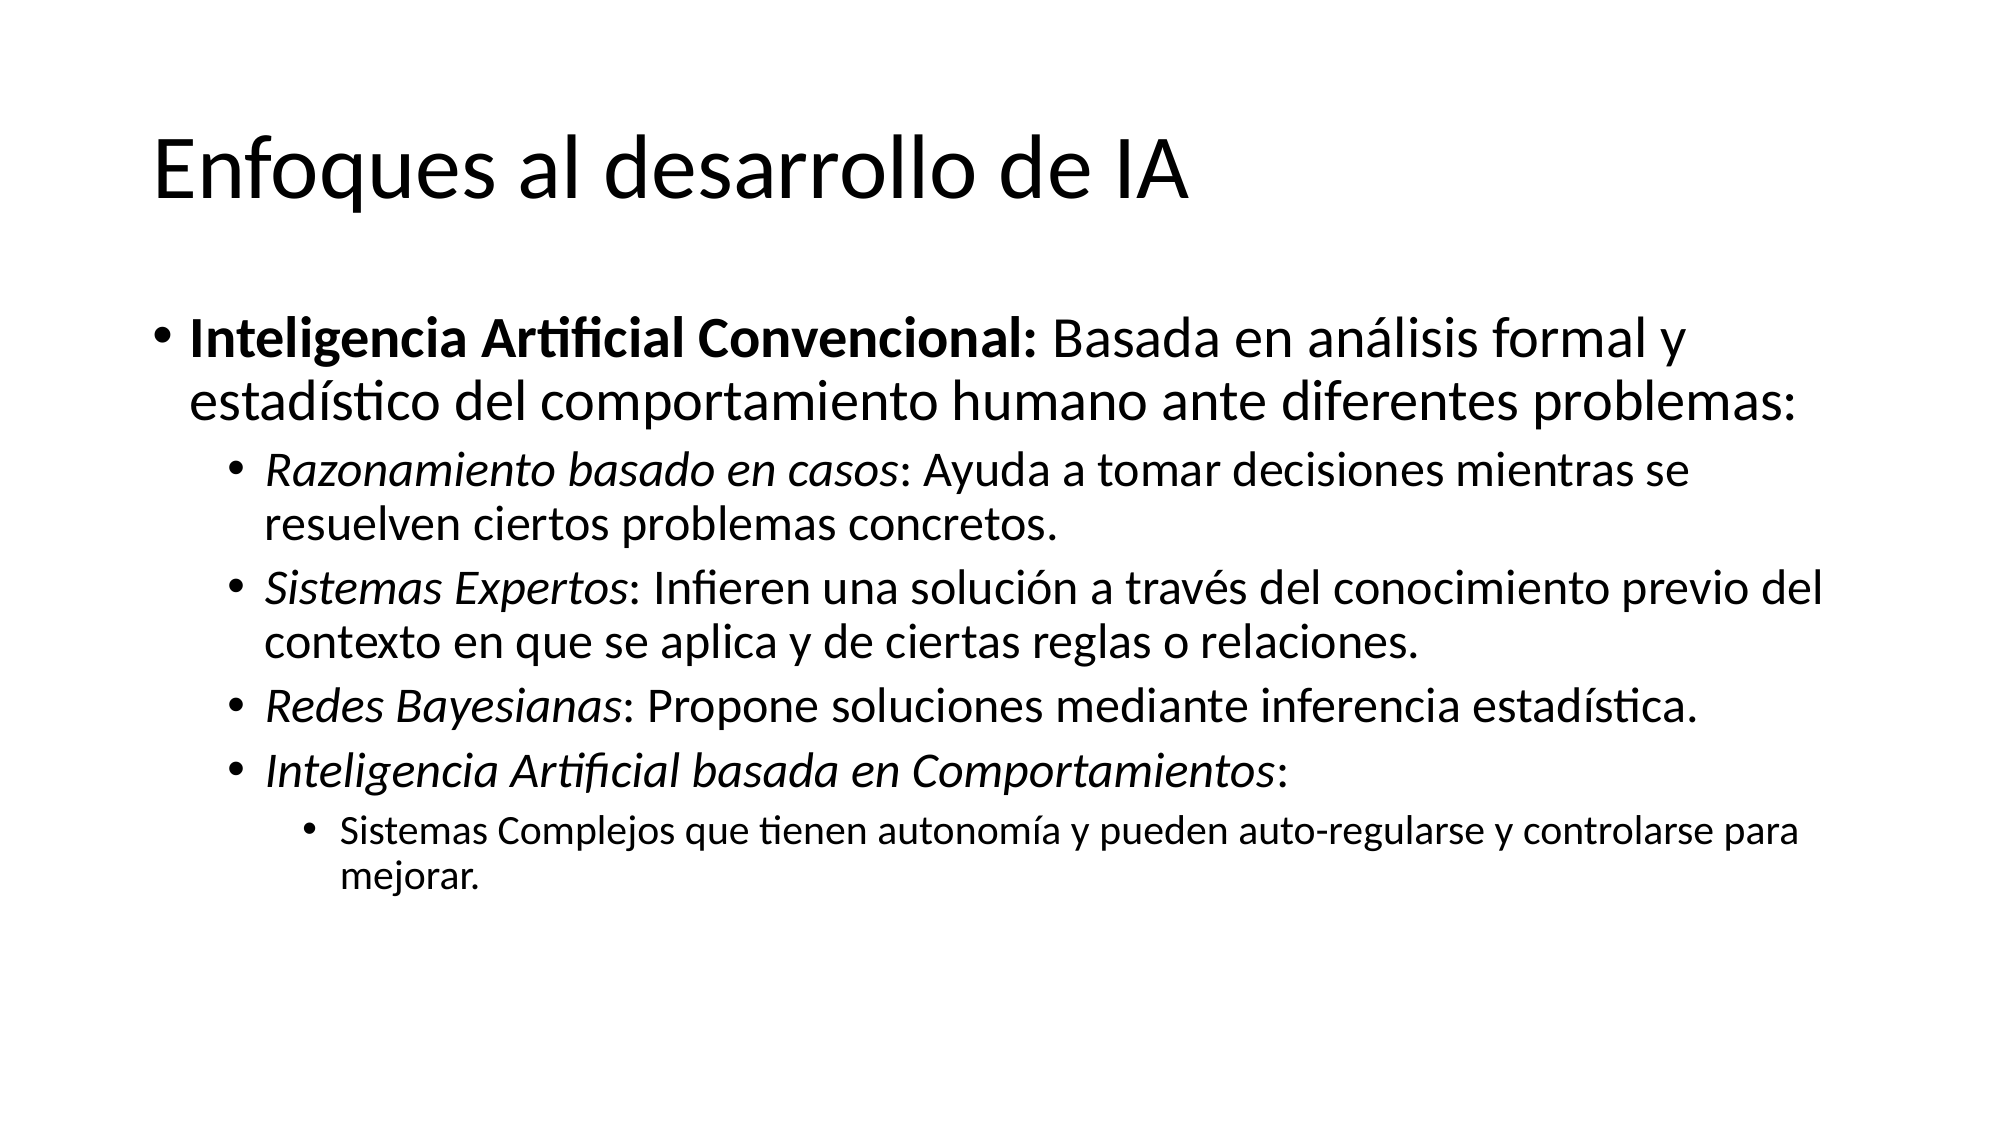

# Enfoques al desarrollo de IA
Inteligencia Artificial Convencional: Basada en análisis formal y estadístico del comportamiento humano ante diferentes problemas:
Razonamiento basado en casos: Ayuda a tomar decisiones mientras se resuelven ciertos problemas concretos.
Sistemas Expertos: Infieren una solución a través del conocimiento previo del contexto en que se aplica y de ciertas reglas o relaciones.
Redes Bayesianas: Propone soluciones mediante inferencia estadística.
Inteligencia Artificial basada en Comportamientos:
Sistemas Complejos que tienen autonomía y pueden auto-regularse y controlarse para mejorar.